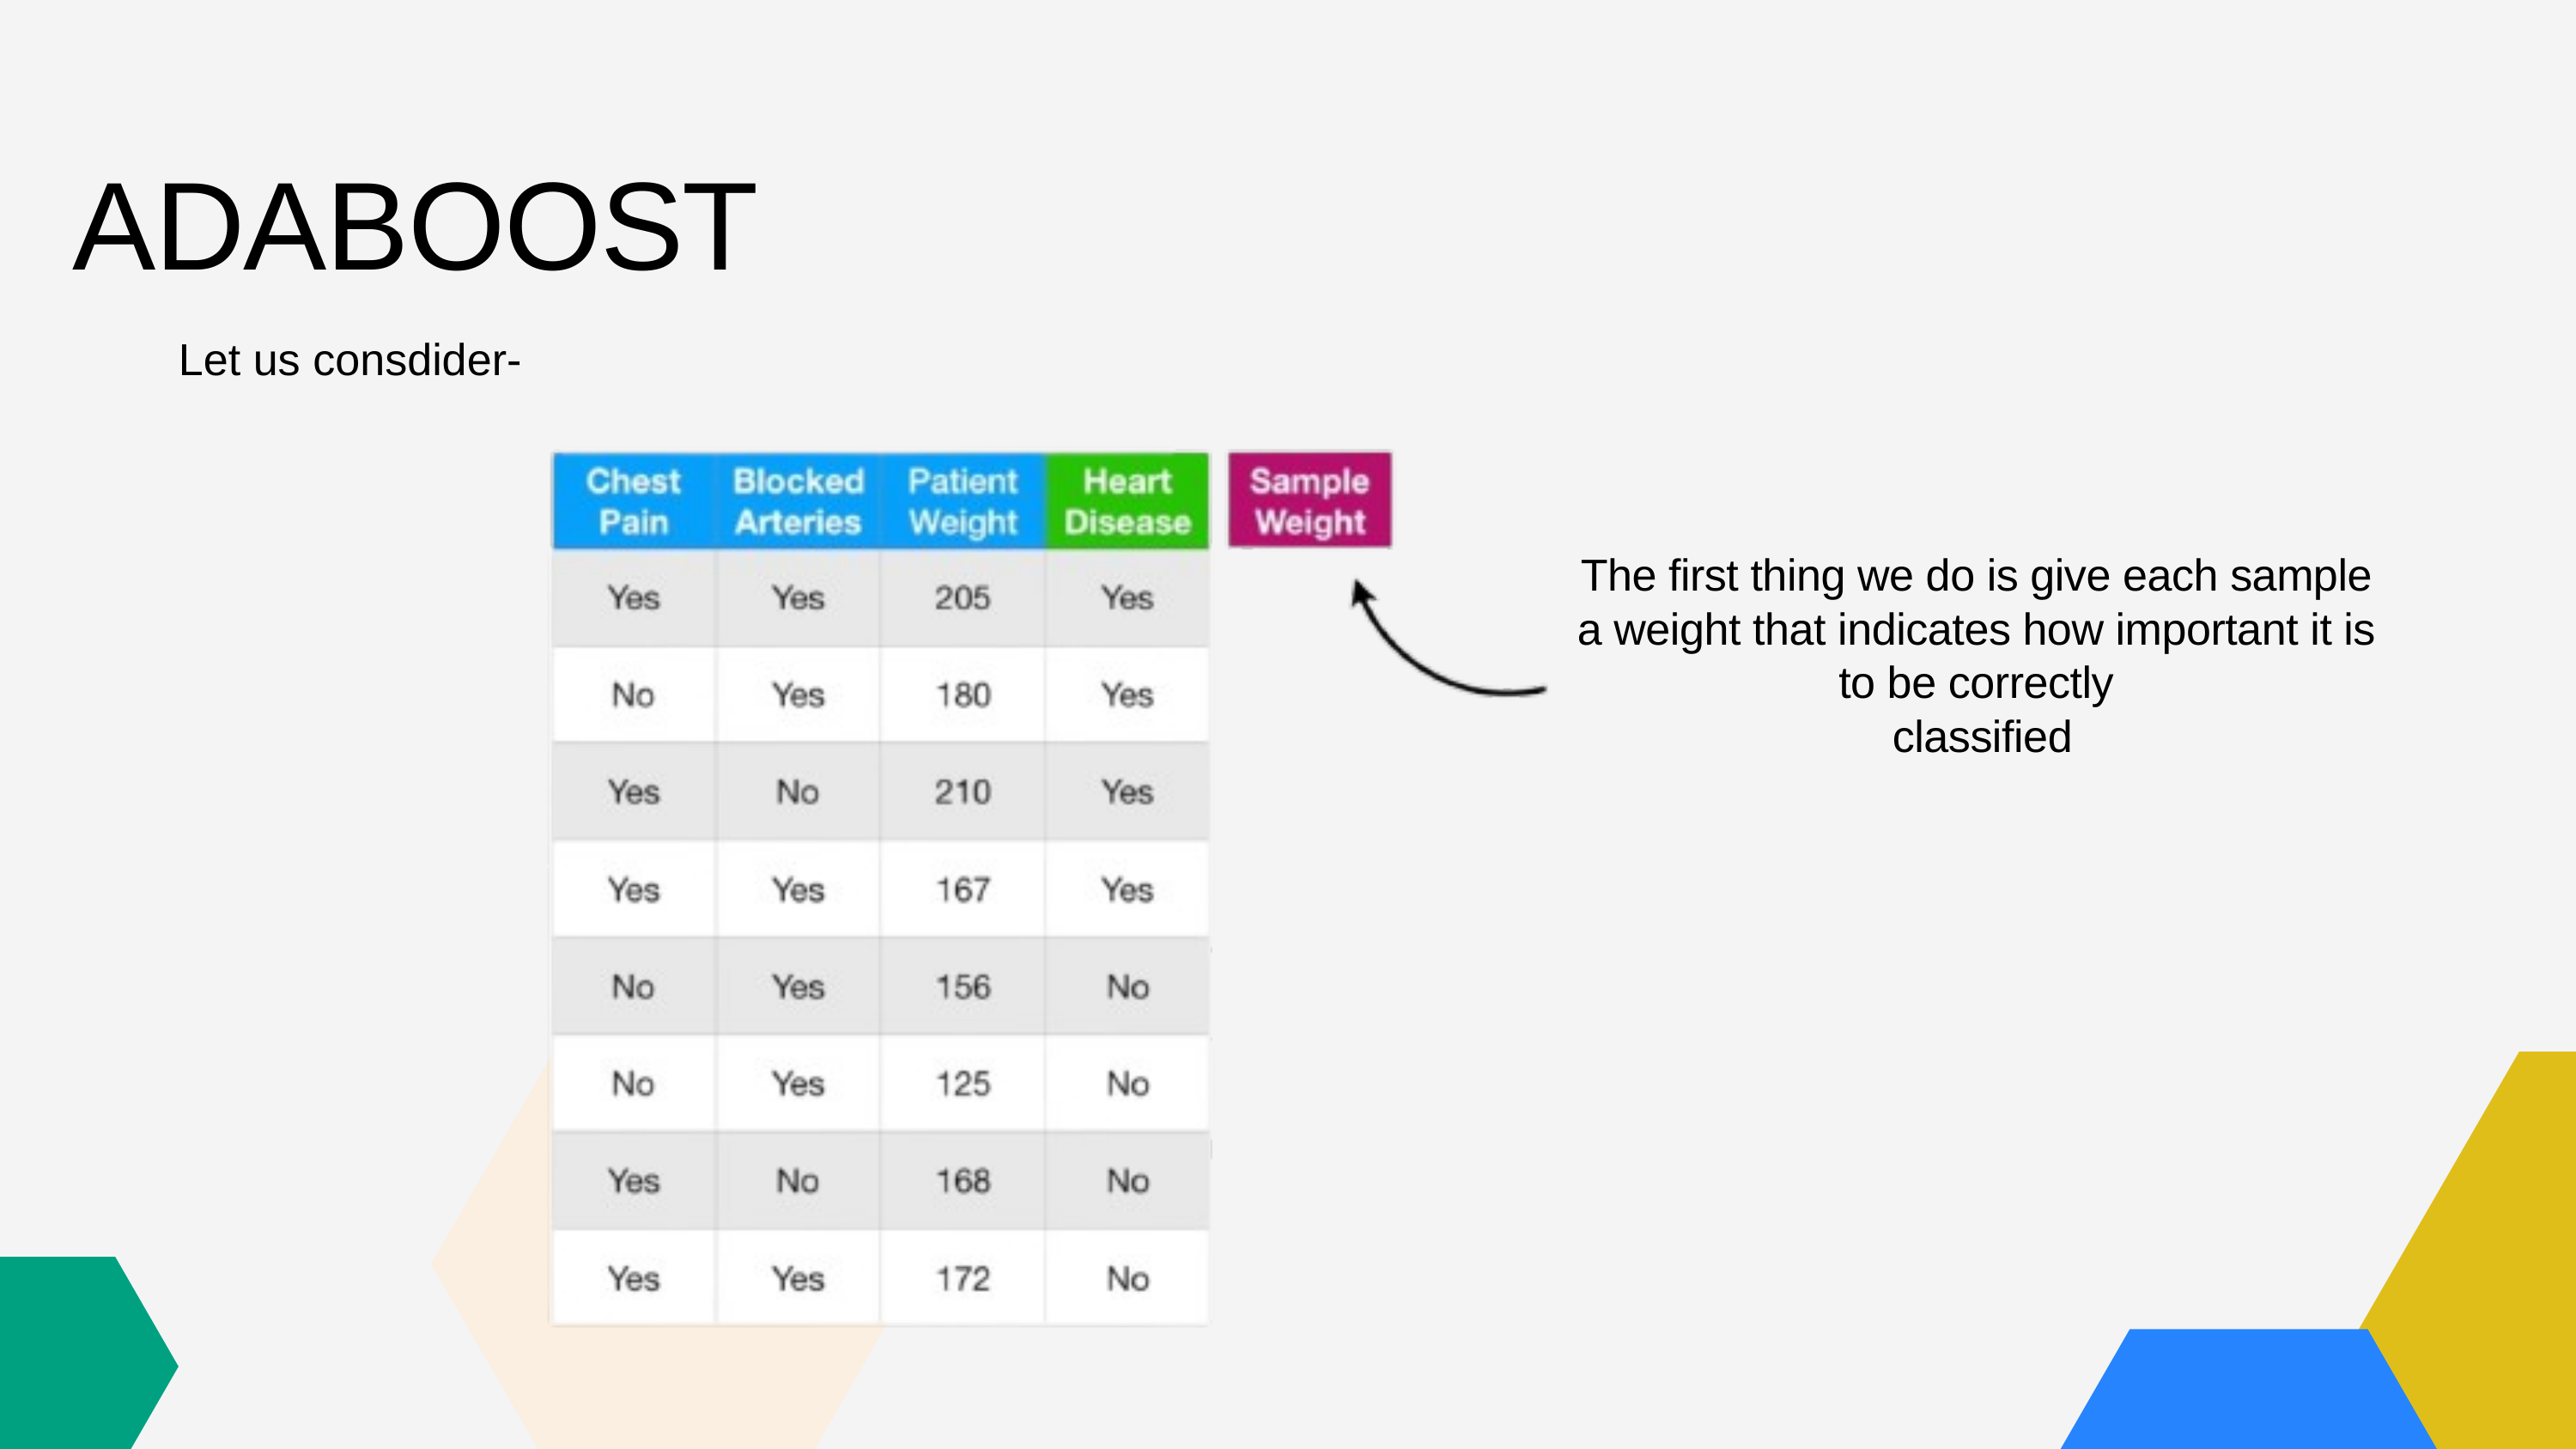

ADABOOST
Let us consdider-

The first thing we do is give each sample a weight that indicates how important it is to be correctly
 classified